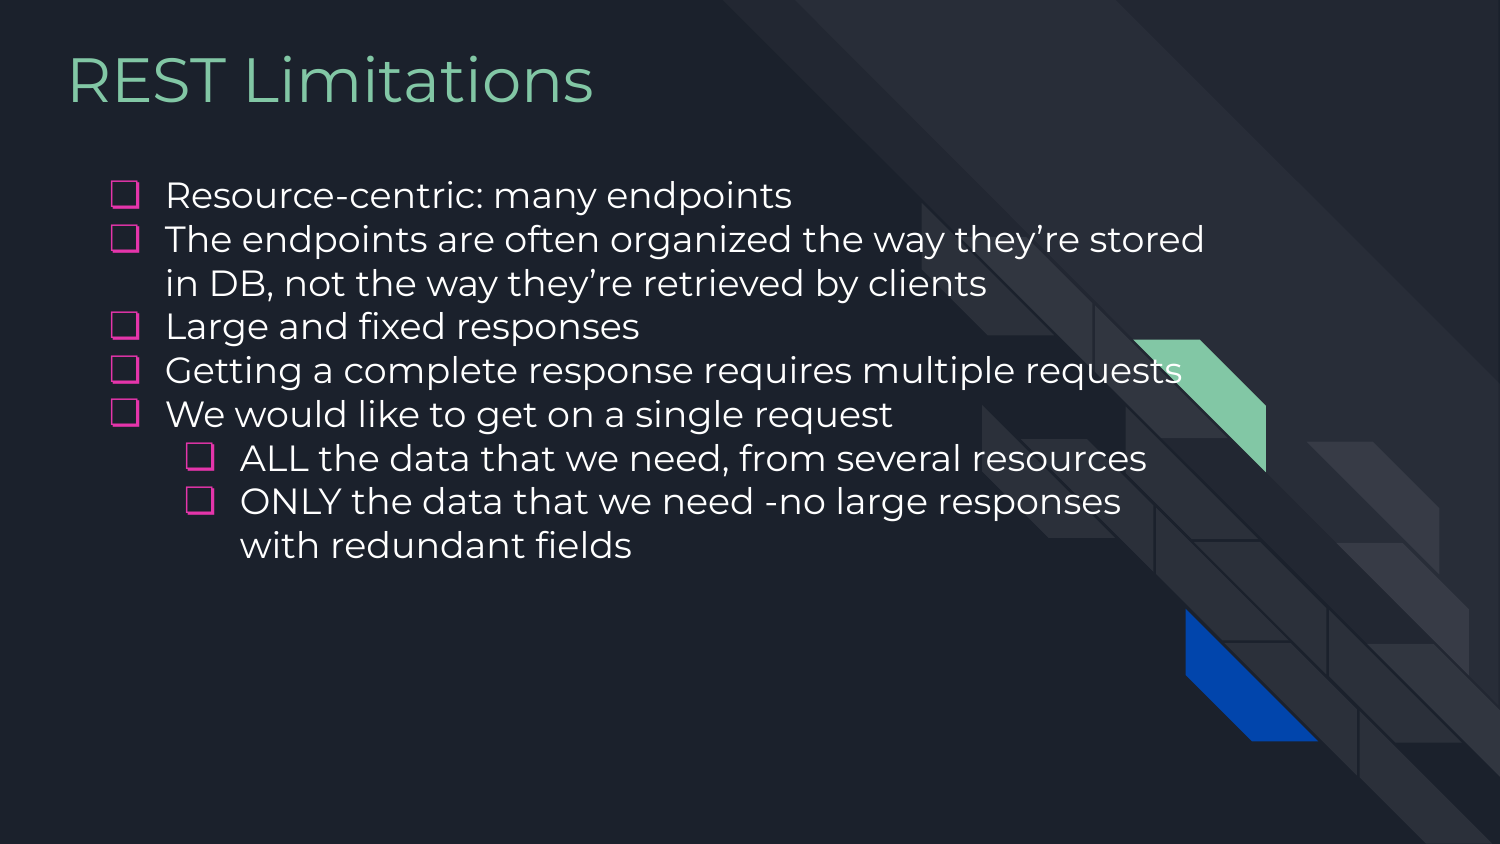

# REST Limitations
Resource-centric: many endpoints
The endpoints are often organized the way they’re stored in DB, not the way they’re retrieved by clients
Large and fixed responses
Getting a complete response requires multiple requests
We would like to get on a single request
ALL the data that we need, from several resources
ONLY the data that we need -no large responses with redundant fields